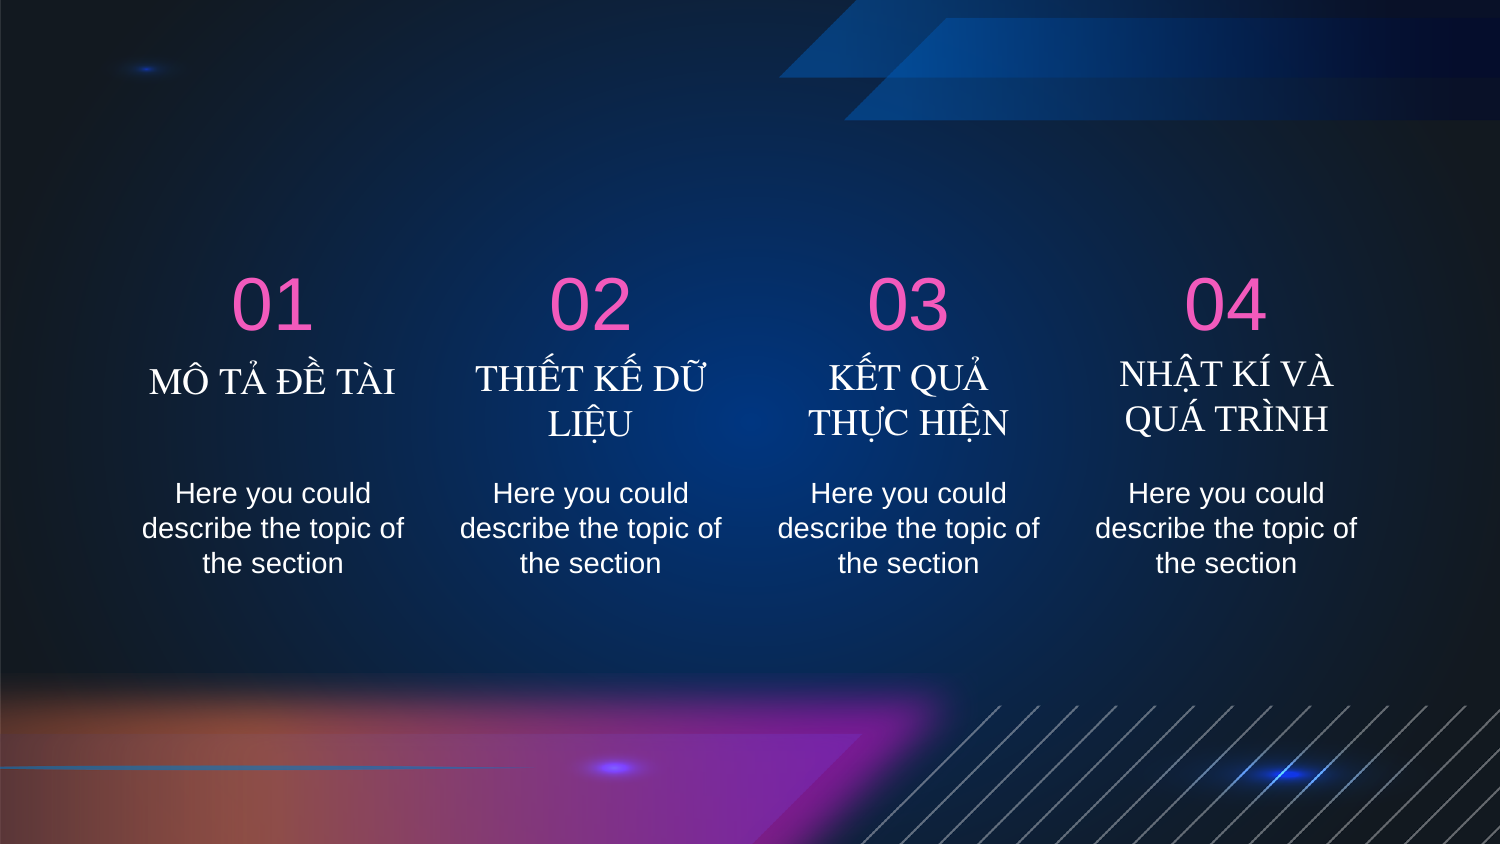

# 01
02
03
04
MÔ TẢ ĐỀ TÀI
NHẬT KÍ VÀ QUÁ TRÌNH
KẾT QUẢ THỰC HIỆN
THIẾT KẾ DỮ LIỆU
Here you could describe the topic of the section
Here you could describe the topic of the section
Here you could describe the topic of the section
Here you could describe the topic of the section